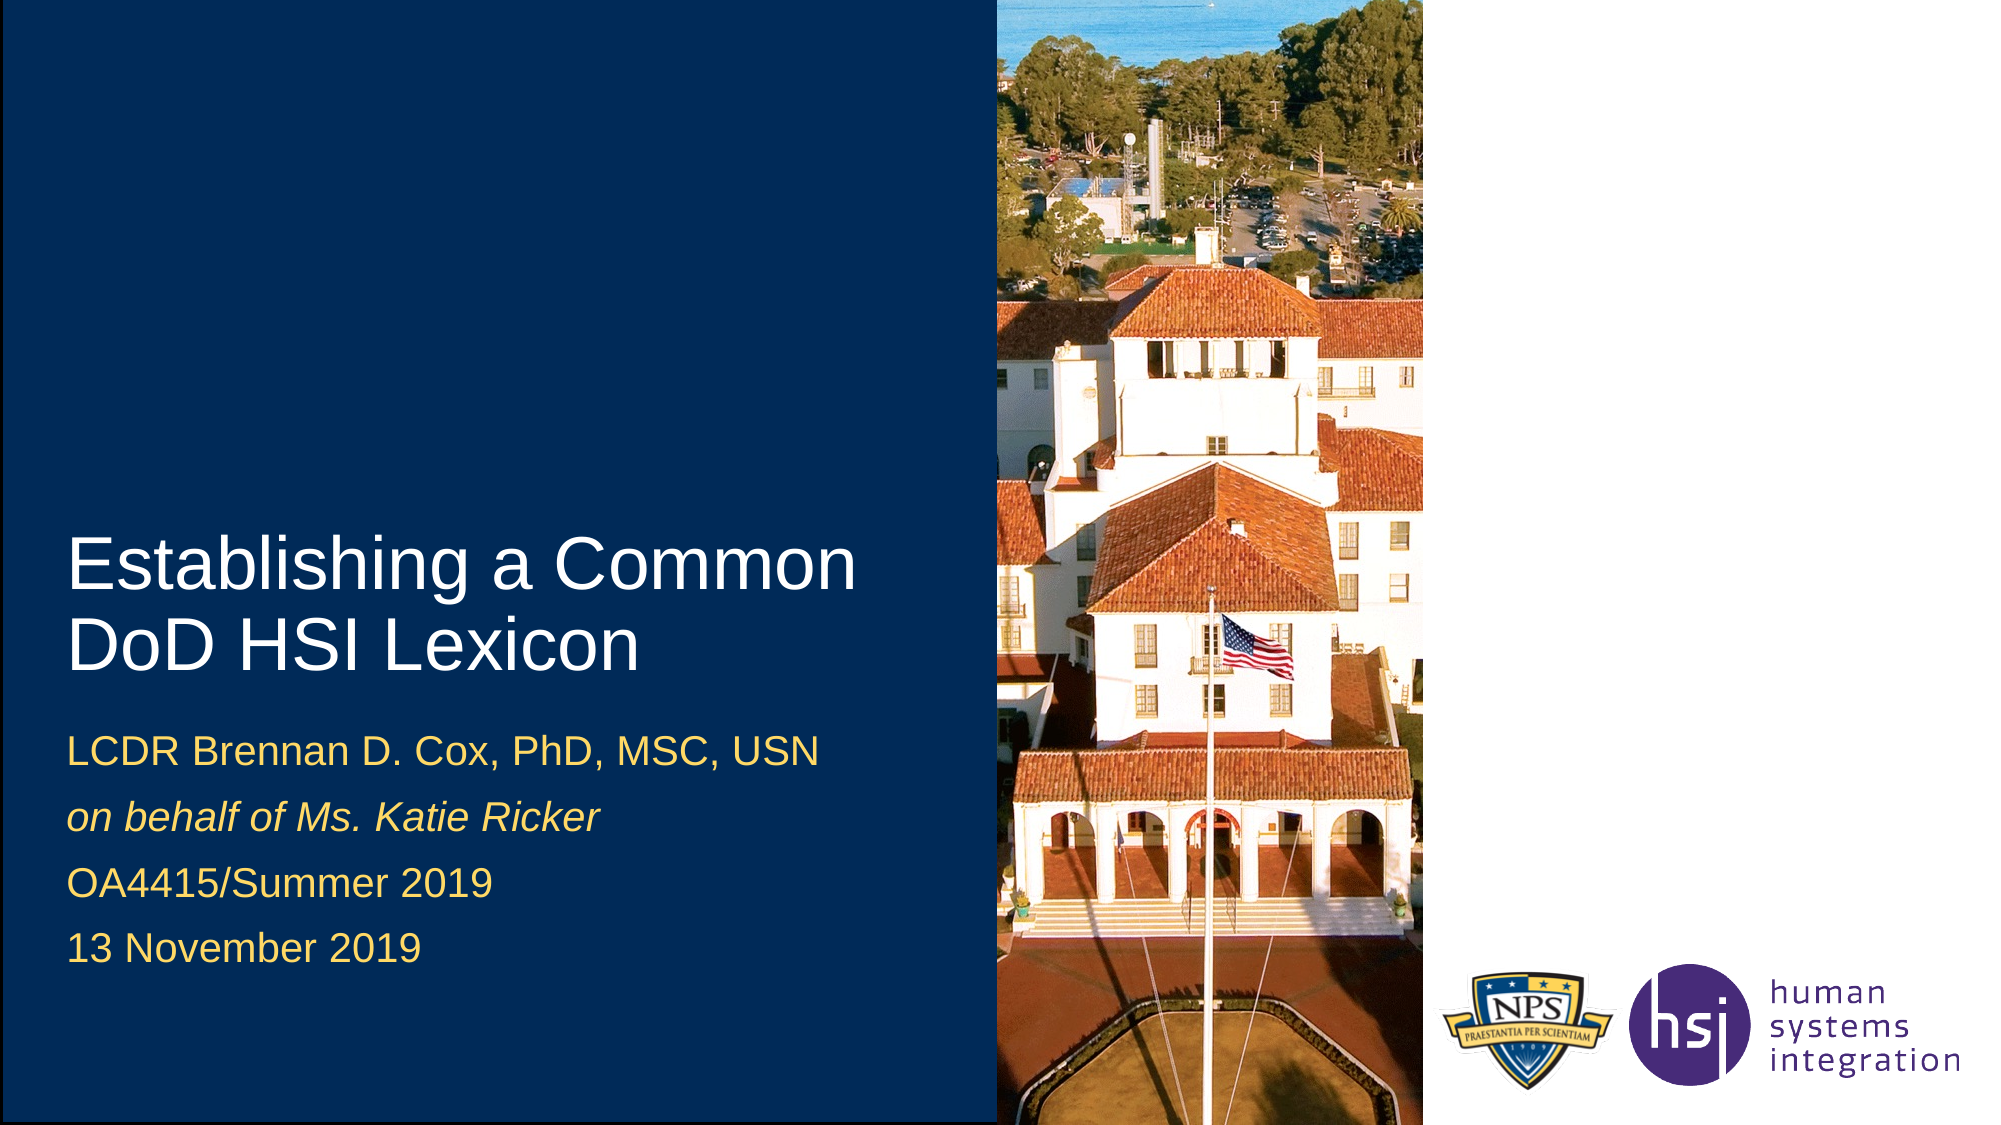

# Establishing a Common DoD HSI Lexicon
LCDR Brennan D. Cox, PhD, MSC, USN
on behalf of Ms. Katie Ricker
OA4415/Summer 2019
13 November 2019